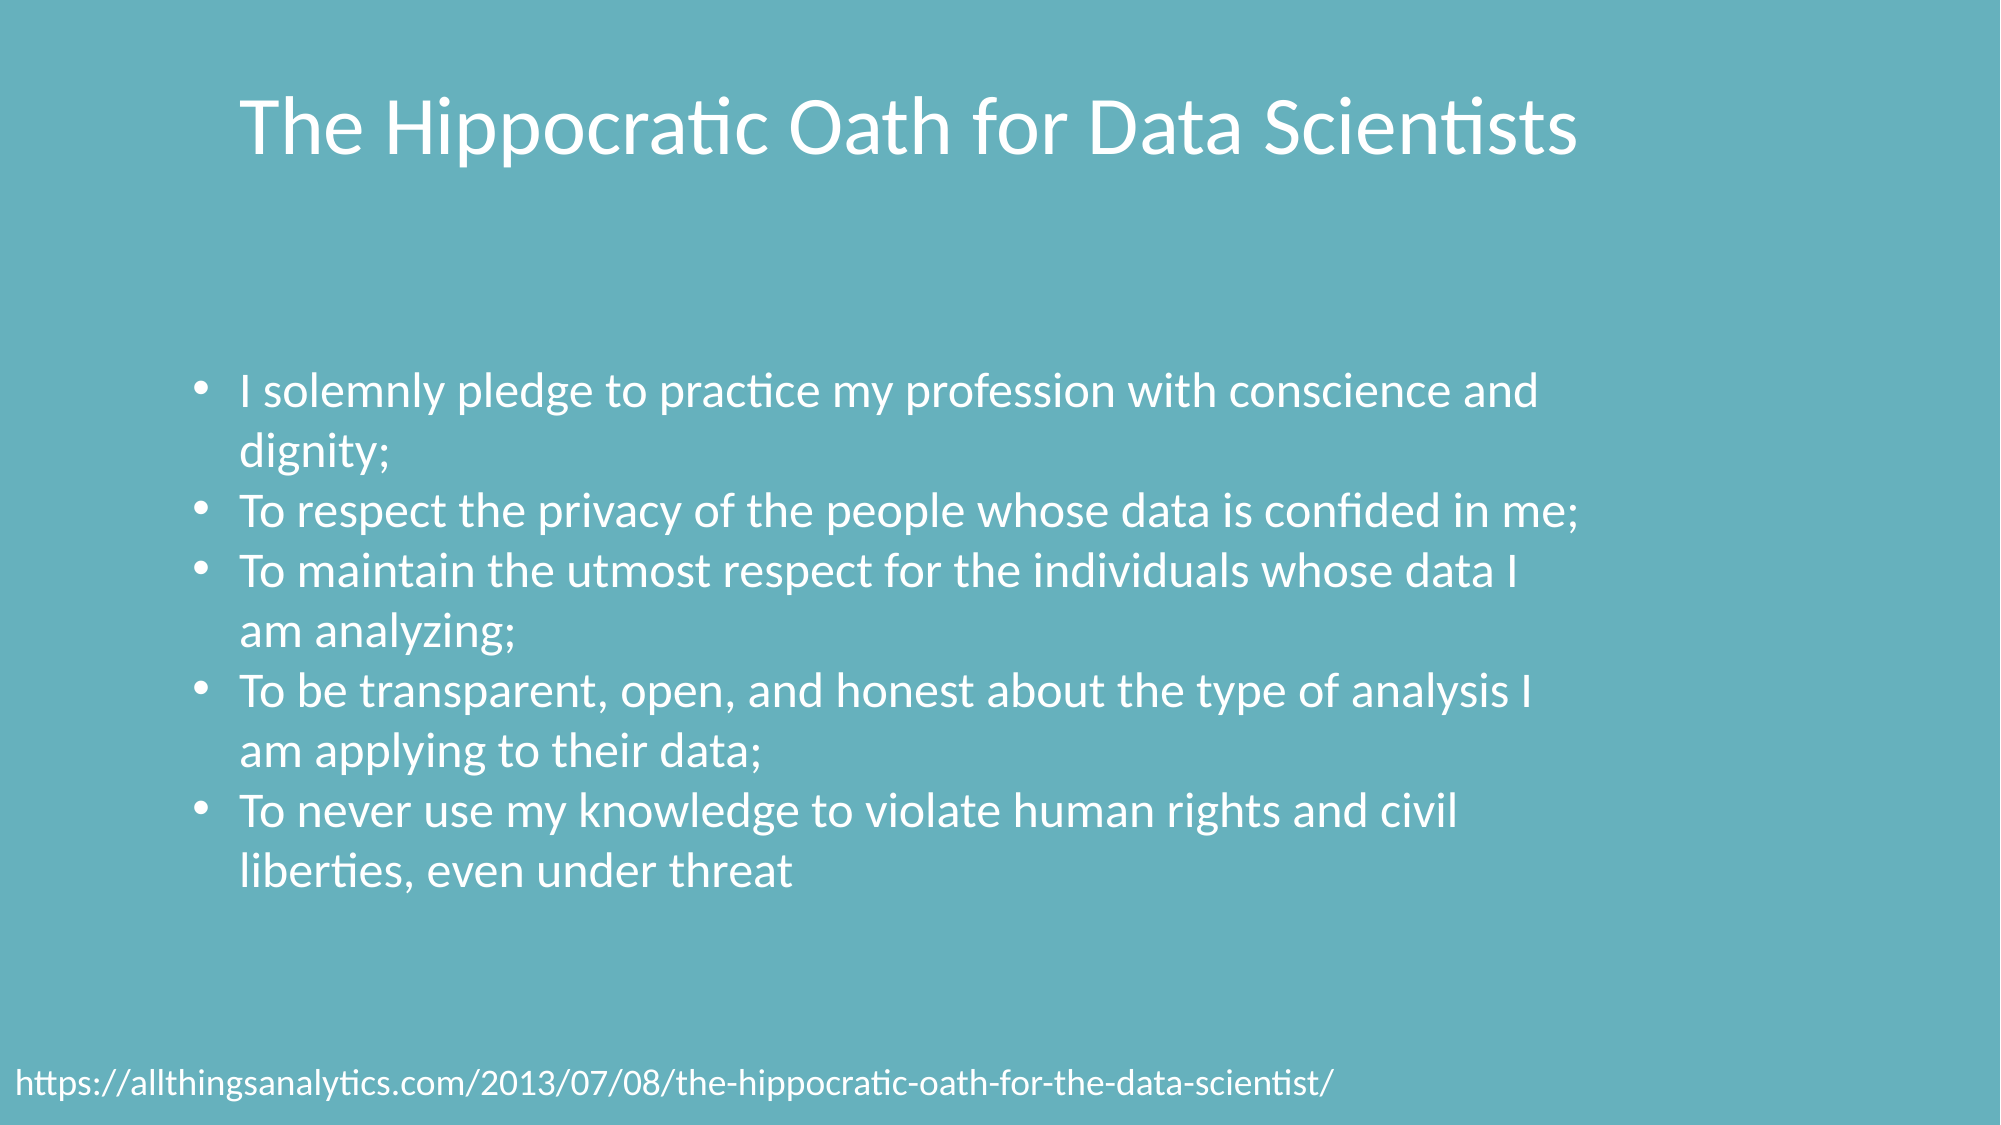

The Hippocratic Oath for Data Scientists
I solemnly pledge to practice my profession with conscience and dignity;
To respect the privacy of the people whose data is confided in me;
To maintain the utmost respect for the individuals whose data I am analyzing;
To be transparent, open, and honest about the type of analysis I am applying to their data;
To never use my knowledge to violate human rights and civil liberties, even under threat
https://allthingsanalytics.com/2013/07/08/the-hippocratic-oath-for-the-data-scientist/